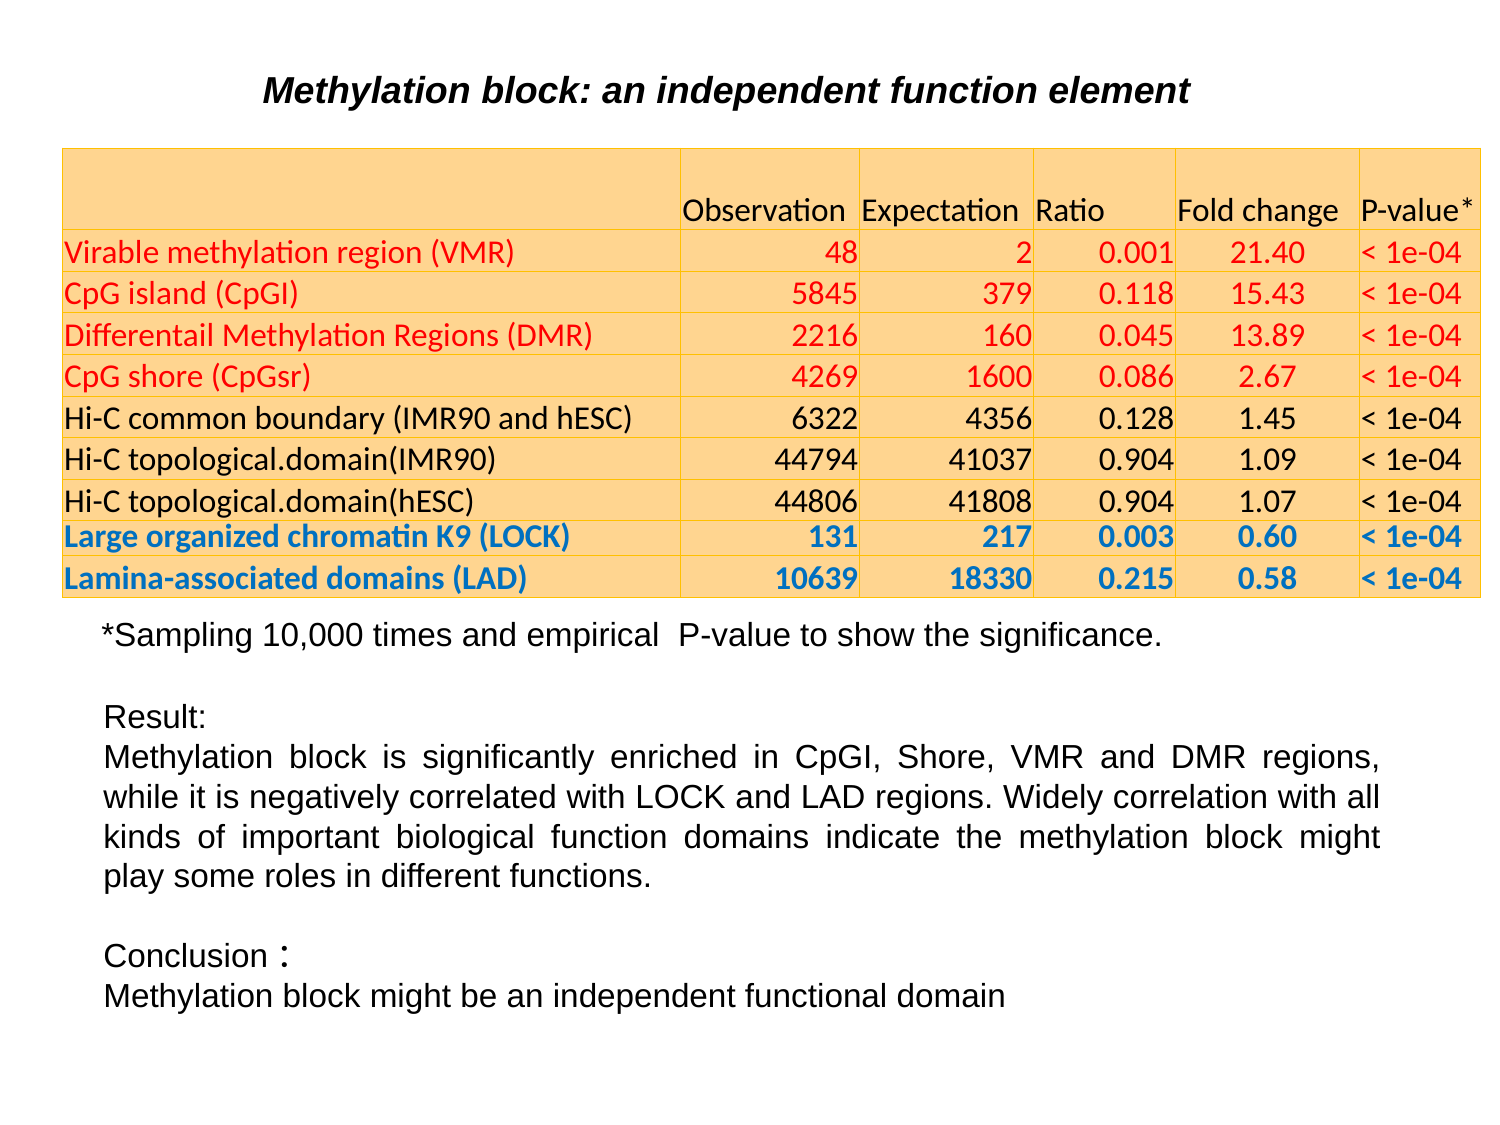

Methylation block: an independent function element
|  | Observation | Expectation | Ratio | Fold change | P-value\* |
| --- | --- | --- | --- | --- | --- |
| Virable methylation region (VMR) | 48 | 2 | 0.001 | 21.40 | < 1e-04 |
| CpG island (CpGI) | 5845 | 379 | 0.118 | 15.43 | < 1e-04 |
| Differentail Methylation Regions (DMR) | 2216 | 160 | 0.045 | 13.89 | < 1e-04 |
| CpG shore (CpGsr) | 4269 | 1600 | 0.086 | 2.67 | < 1e-04 |
| Hi-C common boundary (IMR90 and hESC) | 6322 | 4356 | 0.128 | 1.45 | < 1e-04 |
| Hi-C topological.domain(IMR90) | 44794 | 41037 | 0.904 | 1.09 | < 1e-04 |
| Hi-C topological.domain(hESC) | 44806 | 41808 | 0.904 | 1.07 | < 1e-04 |
| Large organized chromatin K9 (LOCK) | 131 | 217 | 0.003 | 0.60 | < 1e-04 |
| Lamina-associated domains (LAD) | 10639 | 18330 | 0.215 | 0.58 | < 1e-04 |
*Sampling 10,000 times and empirical  P-value to show the significance.
Result:
Methylation block is significantly enriched in CpGI, Shore, VMR and DMR regions, while it is negatively correlated with LOCK and LAD regions. Widely correlation with all kinds of important biological function domains indicate the methylation block might play some roles in different functions.

Conclusion：
Methylation block might be an independent functional domain